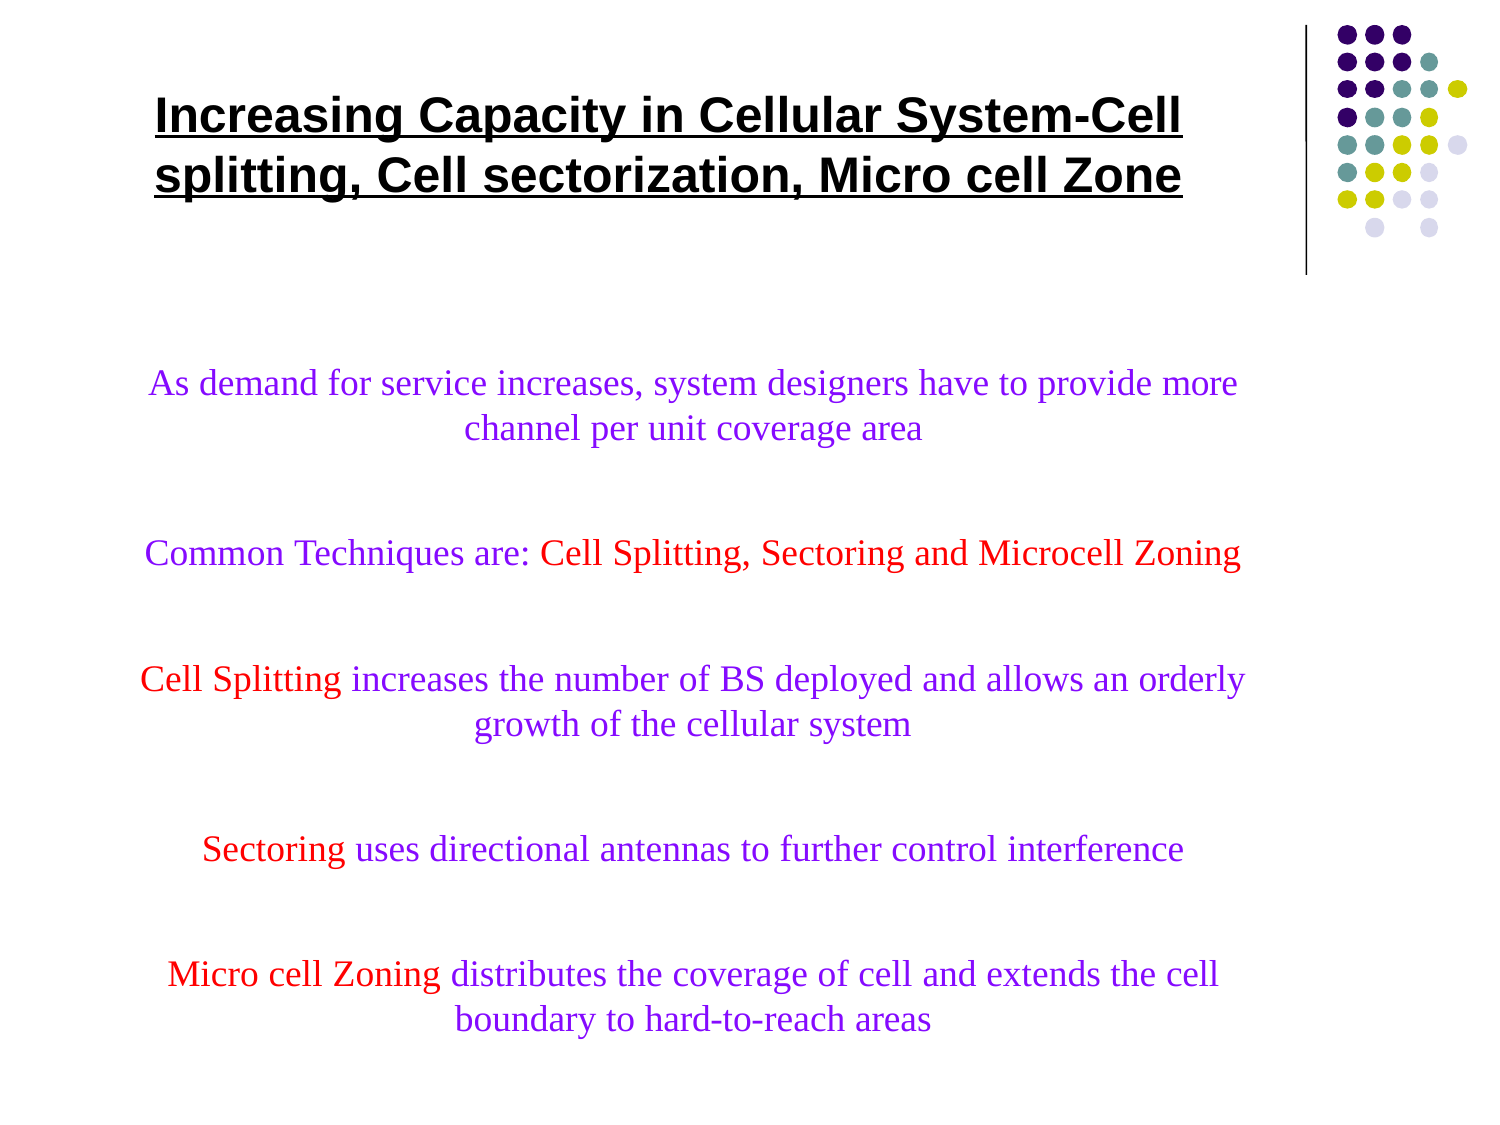

Increasing Capacity in Cellular System-Cell splitting, Cell sectorization, Micro cell Zone
As demand for service increases, system designers have to provide more
channel per unit coverage area

Common Techniques are: Cell Splitting, Sectoring and Microcell Zoning

Cell Splitting increases the number of BS deployed and allows an orderly
growth of the cellular system

Sectoring uses directional antennas to further control interference

Micro cell Zoning distributes the coverage of cell and extends the cell boundary to hard-to-reach areas